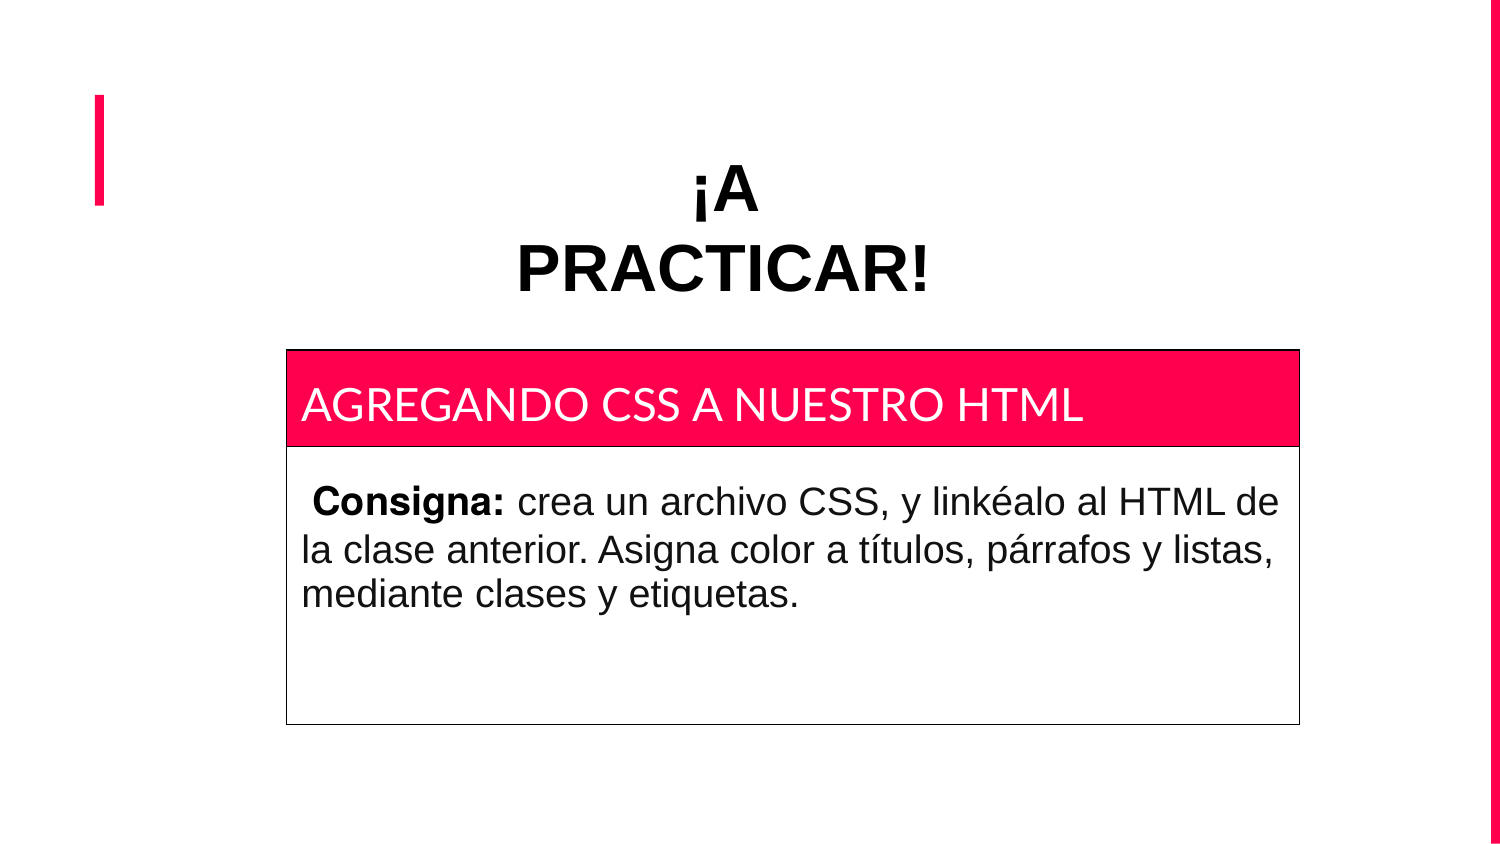

¡A PRACTICAR!
| AGREGANDO CSS A NUESTRO HTML |  |  |
| --- | --- | --- |
| Consigna: crea un archivo CSS, y linkéalo al HTML de la clase anterior. Asigna color a títulos, párrafos y listas, mediante clases y etiquetas. |  |  |